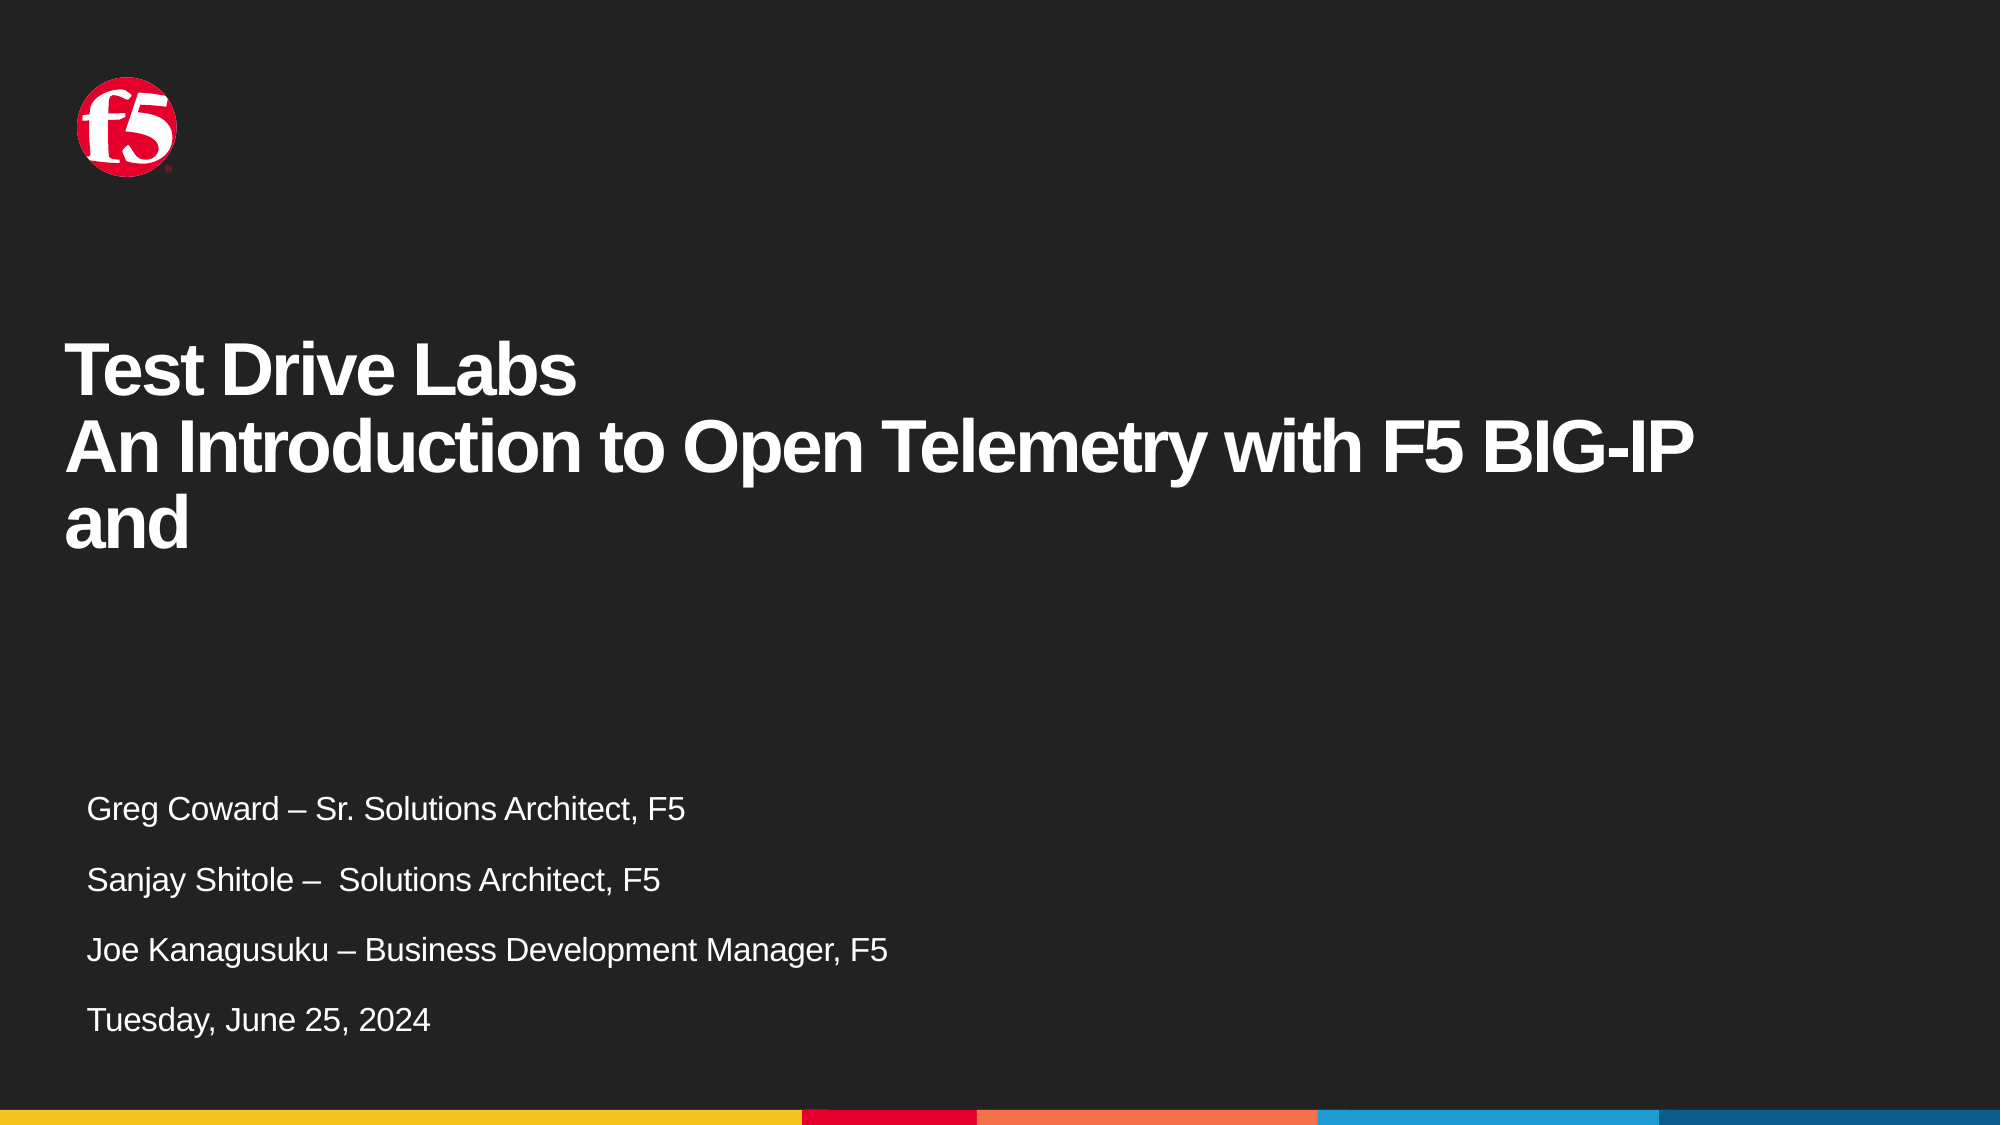

# Test Drive Labs An Introduction to Open Telemetry with F5 BIG-IP and
Greg Coward – Sr. Solutions Architect, F5
Sanjay Shitole –  Solutions Architect, F5
Joe Kanagusuku – Business Development Manager, F5
Tuesday, June 25, 2024